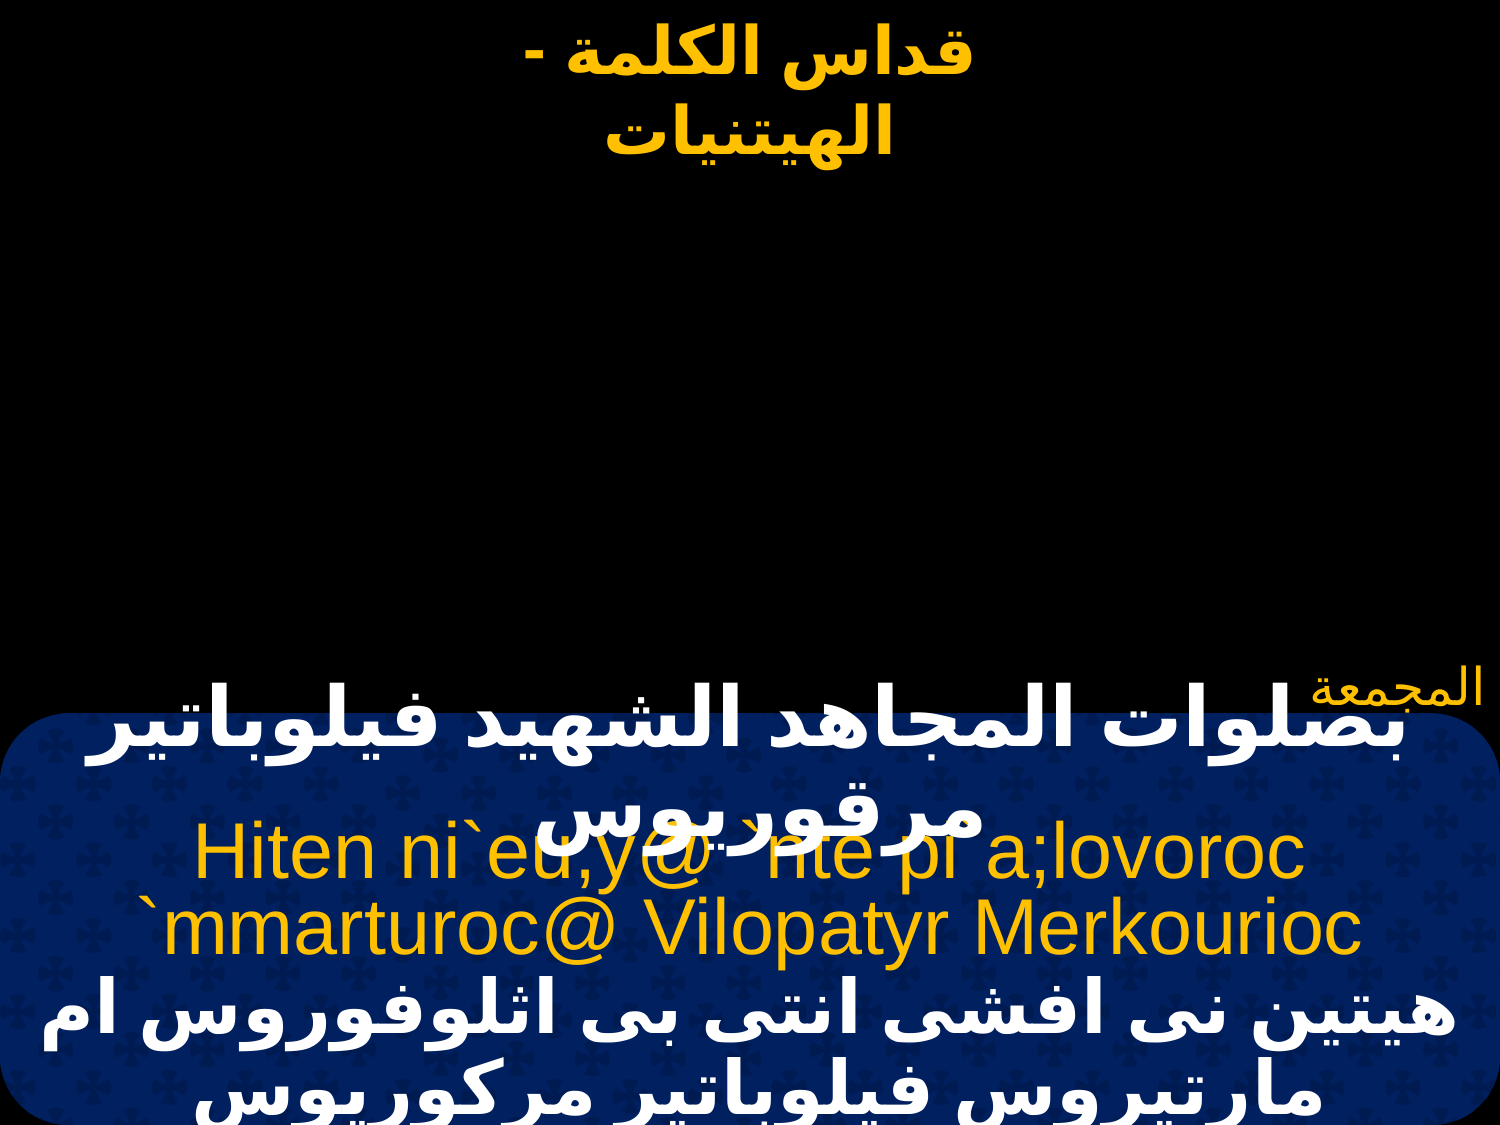

# فيلوباتير مرقوريوس
المجمعة
بصلوات المجاهد الشهيد فيلوباتير مرقوريوس
Hiten ni`eu,y@ `nte pi`a;lovoroc `mmarturoc@ Vilopatyr Merkourioc
هيتين نى افشى انتى بى اثلوفوروس ام مارتيروس فيلوباتير مركوريوس